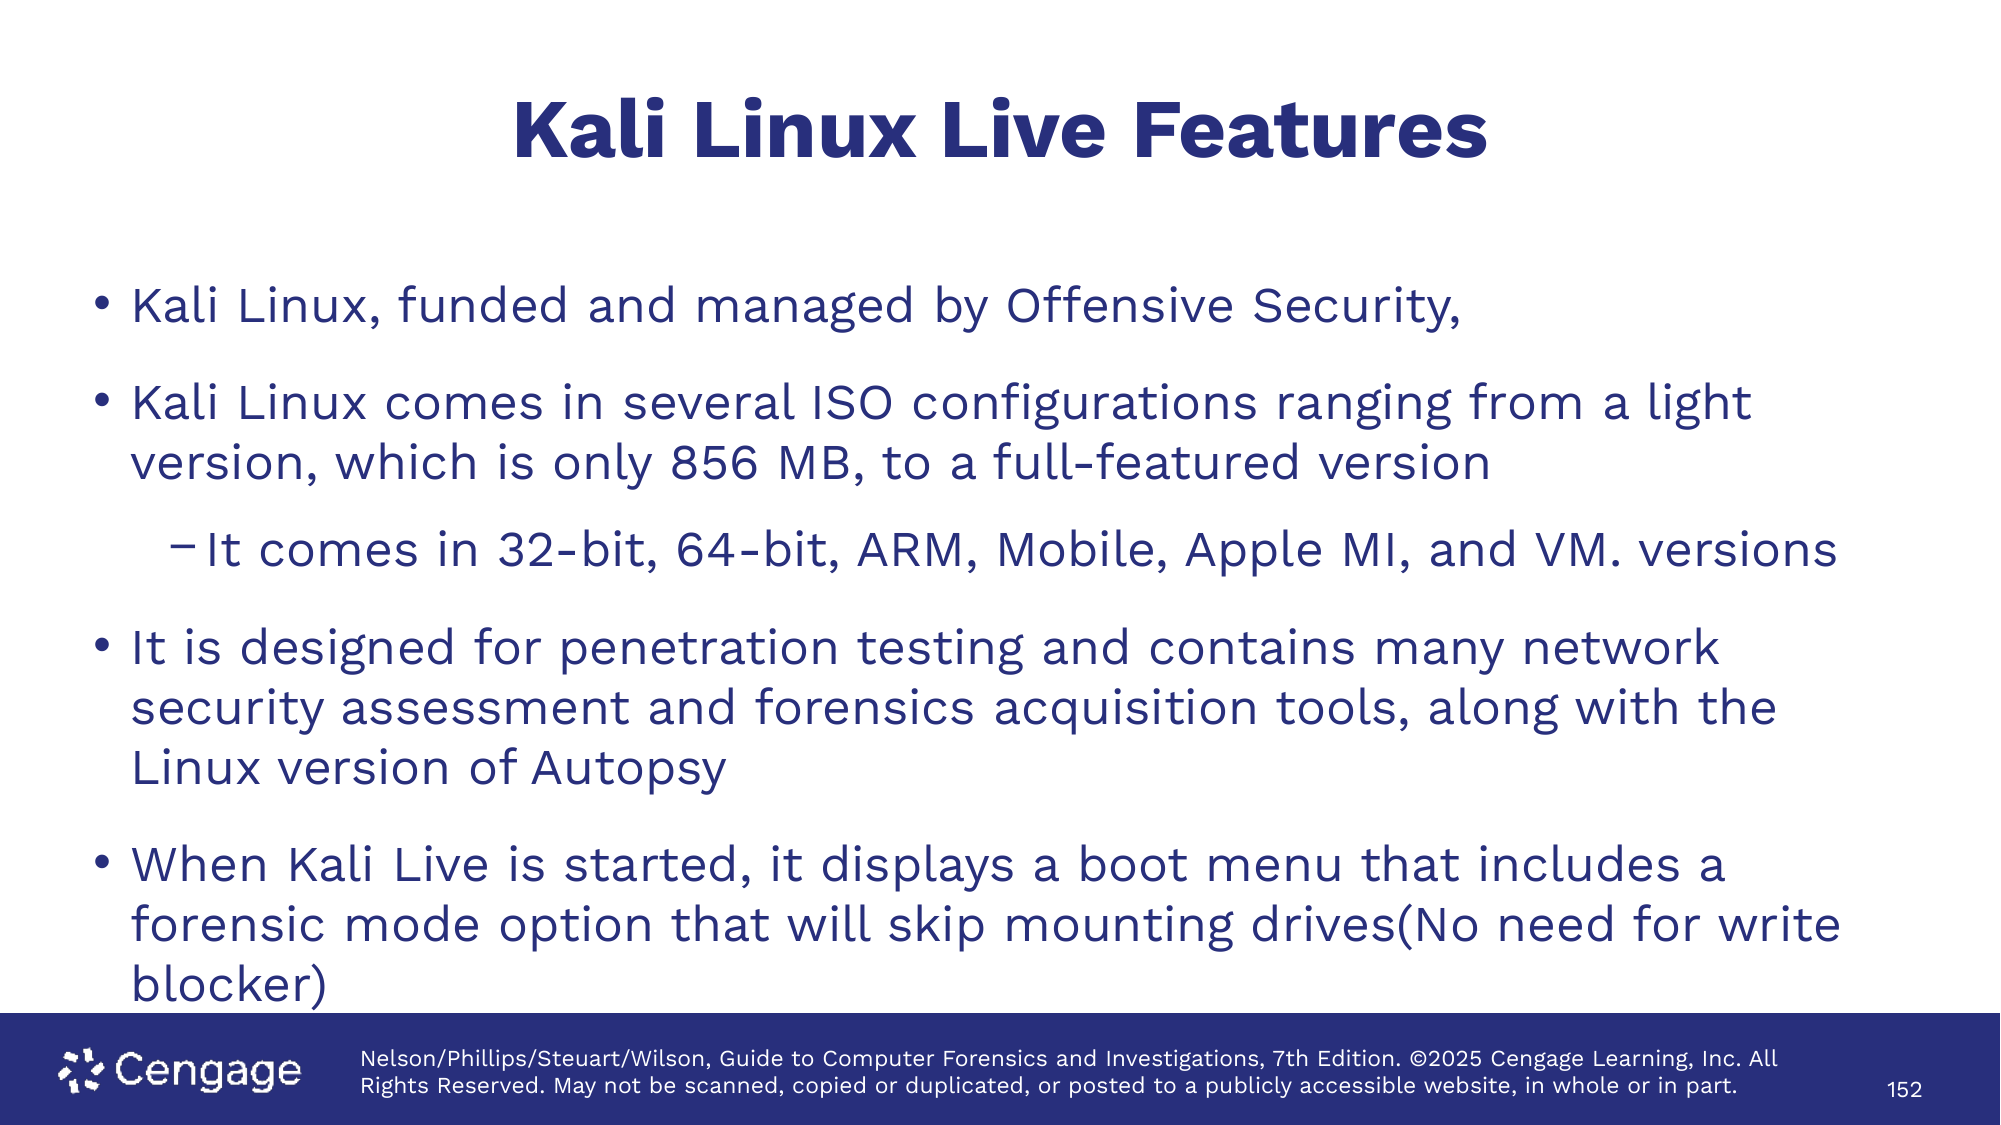

# Kali Linux Live Features
Kali Linux, funded and managed by Offensive Security,
Kali Linux comes in several ISO configurations ranging from a light version, which is only 856 MB, to a full-featured version
It comes in 32-bit, 64-bit, ARM, Mobile, Apple MI, and VM. versions
It is designed for penetration testing and contains many network security assessment and forensics acquisition tools, along with the Linux version of Autopsy
When Kali Live is started, it displays a boot menu that includes a forensic mode option that will skip mounting drives(No need for write blocker)